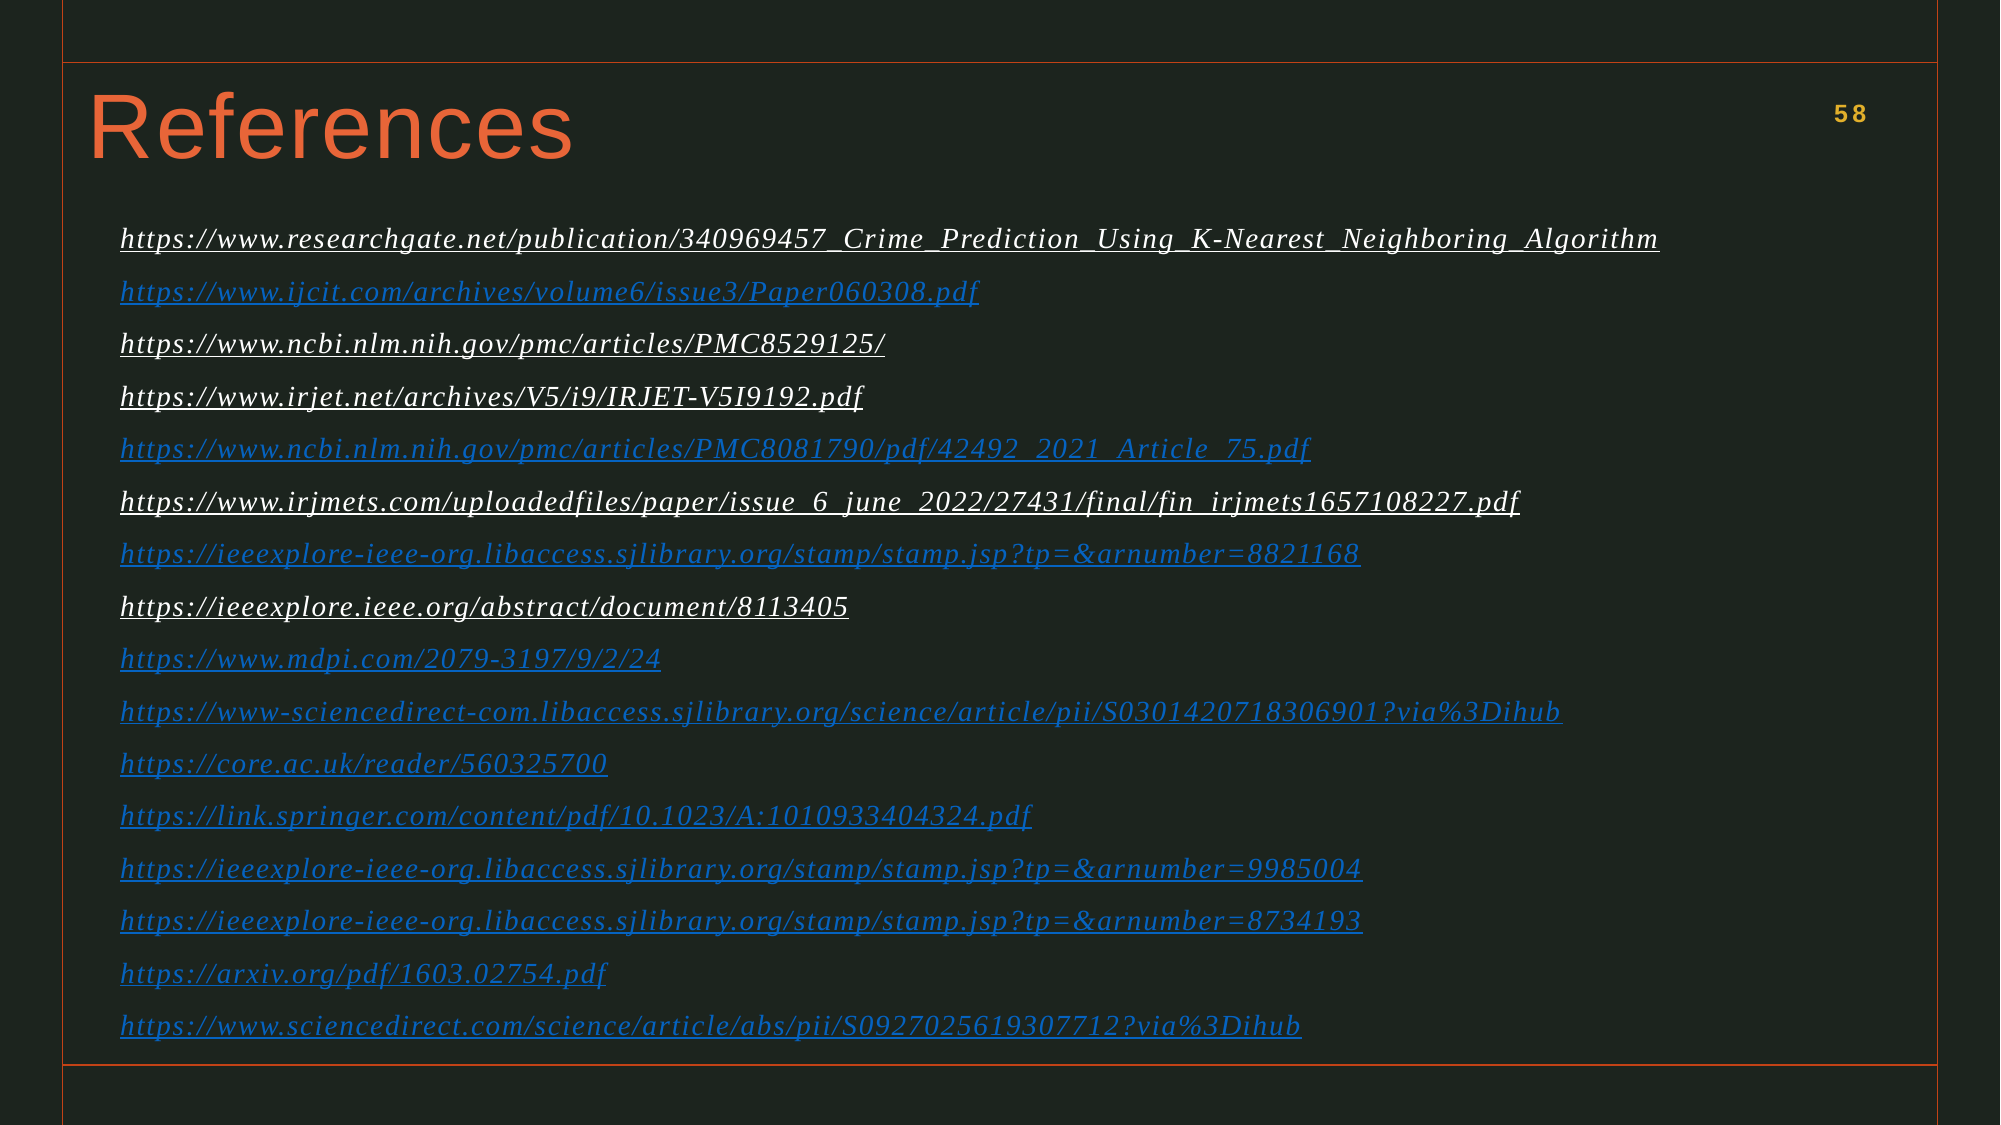

# References
58
https://www.researchgate.net/publication/340969457_Crime_Prediction_Using_K-Nearest_Neighboring_Algorithm
https://www.ijcit.com/archives/volume6/issue3/Paper060308.pdf
https://www.ncbi.nlm.nih.gov/pmc/articles/PMC8529125/
https://www.irjet.net/archives/V5/i9/IRJET-V5I9192.pdf
https://www.ncbi.nlm.nih.gov/pmc/articles/PMC8081790/pdf/42492_2021_Article_75.pdf
https://www.irjmets.com/uploadedfiles/paper/issue_6_june_2022/27431/final/fin_irjmets1657108227.pdf
https://ieeexplore-ieee-org.libaccess.sjlibrary.org/stamp/stamp.jsp?tp=&arnumber=8821168
https://ieeexplore.ieee.org/abstract/document/8113405
https://www.mdpi.com/2079-3197/9/2/24
https://www-sciencedirect-com.libaccess.sjlibrary.org/science/article/pii/S0301420718306901?via%3Dihub
https://core.ac.uk/reader/560325700
https://link.springer.com/content/pdf/10.1023/A:1010933404324.pdf
https://ieeexplore-ieee-org.libaccess.sjlibrary.org/stamp/stamp.jsp?tp=&arnumber=9985004
https://ieeexplore-ieee-org.libaccess.sjlibrary.org/stamp/stamp.jsp?tp=&arnumber=8734193
https://arxiv.org/pdf/1603.02754.pdf
https://www.sciencedirect.com/science/article/abs/pii/S0927025619307712?via%3Dihub